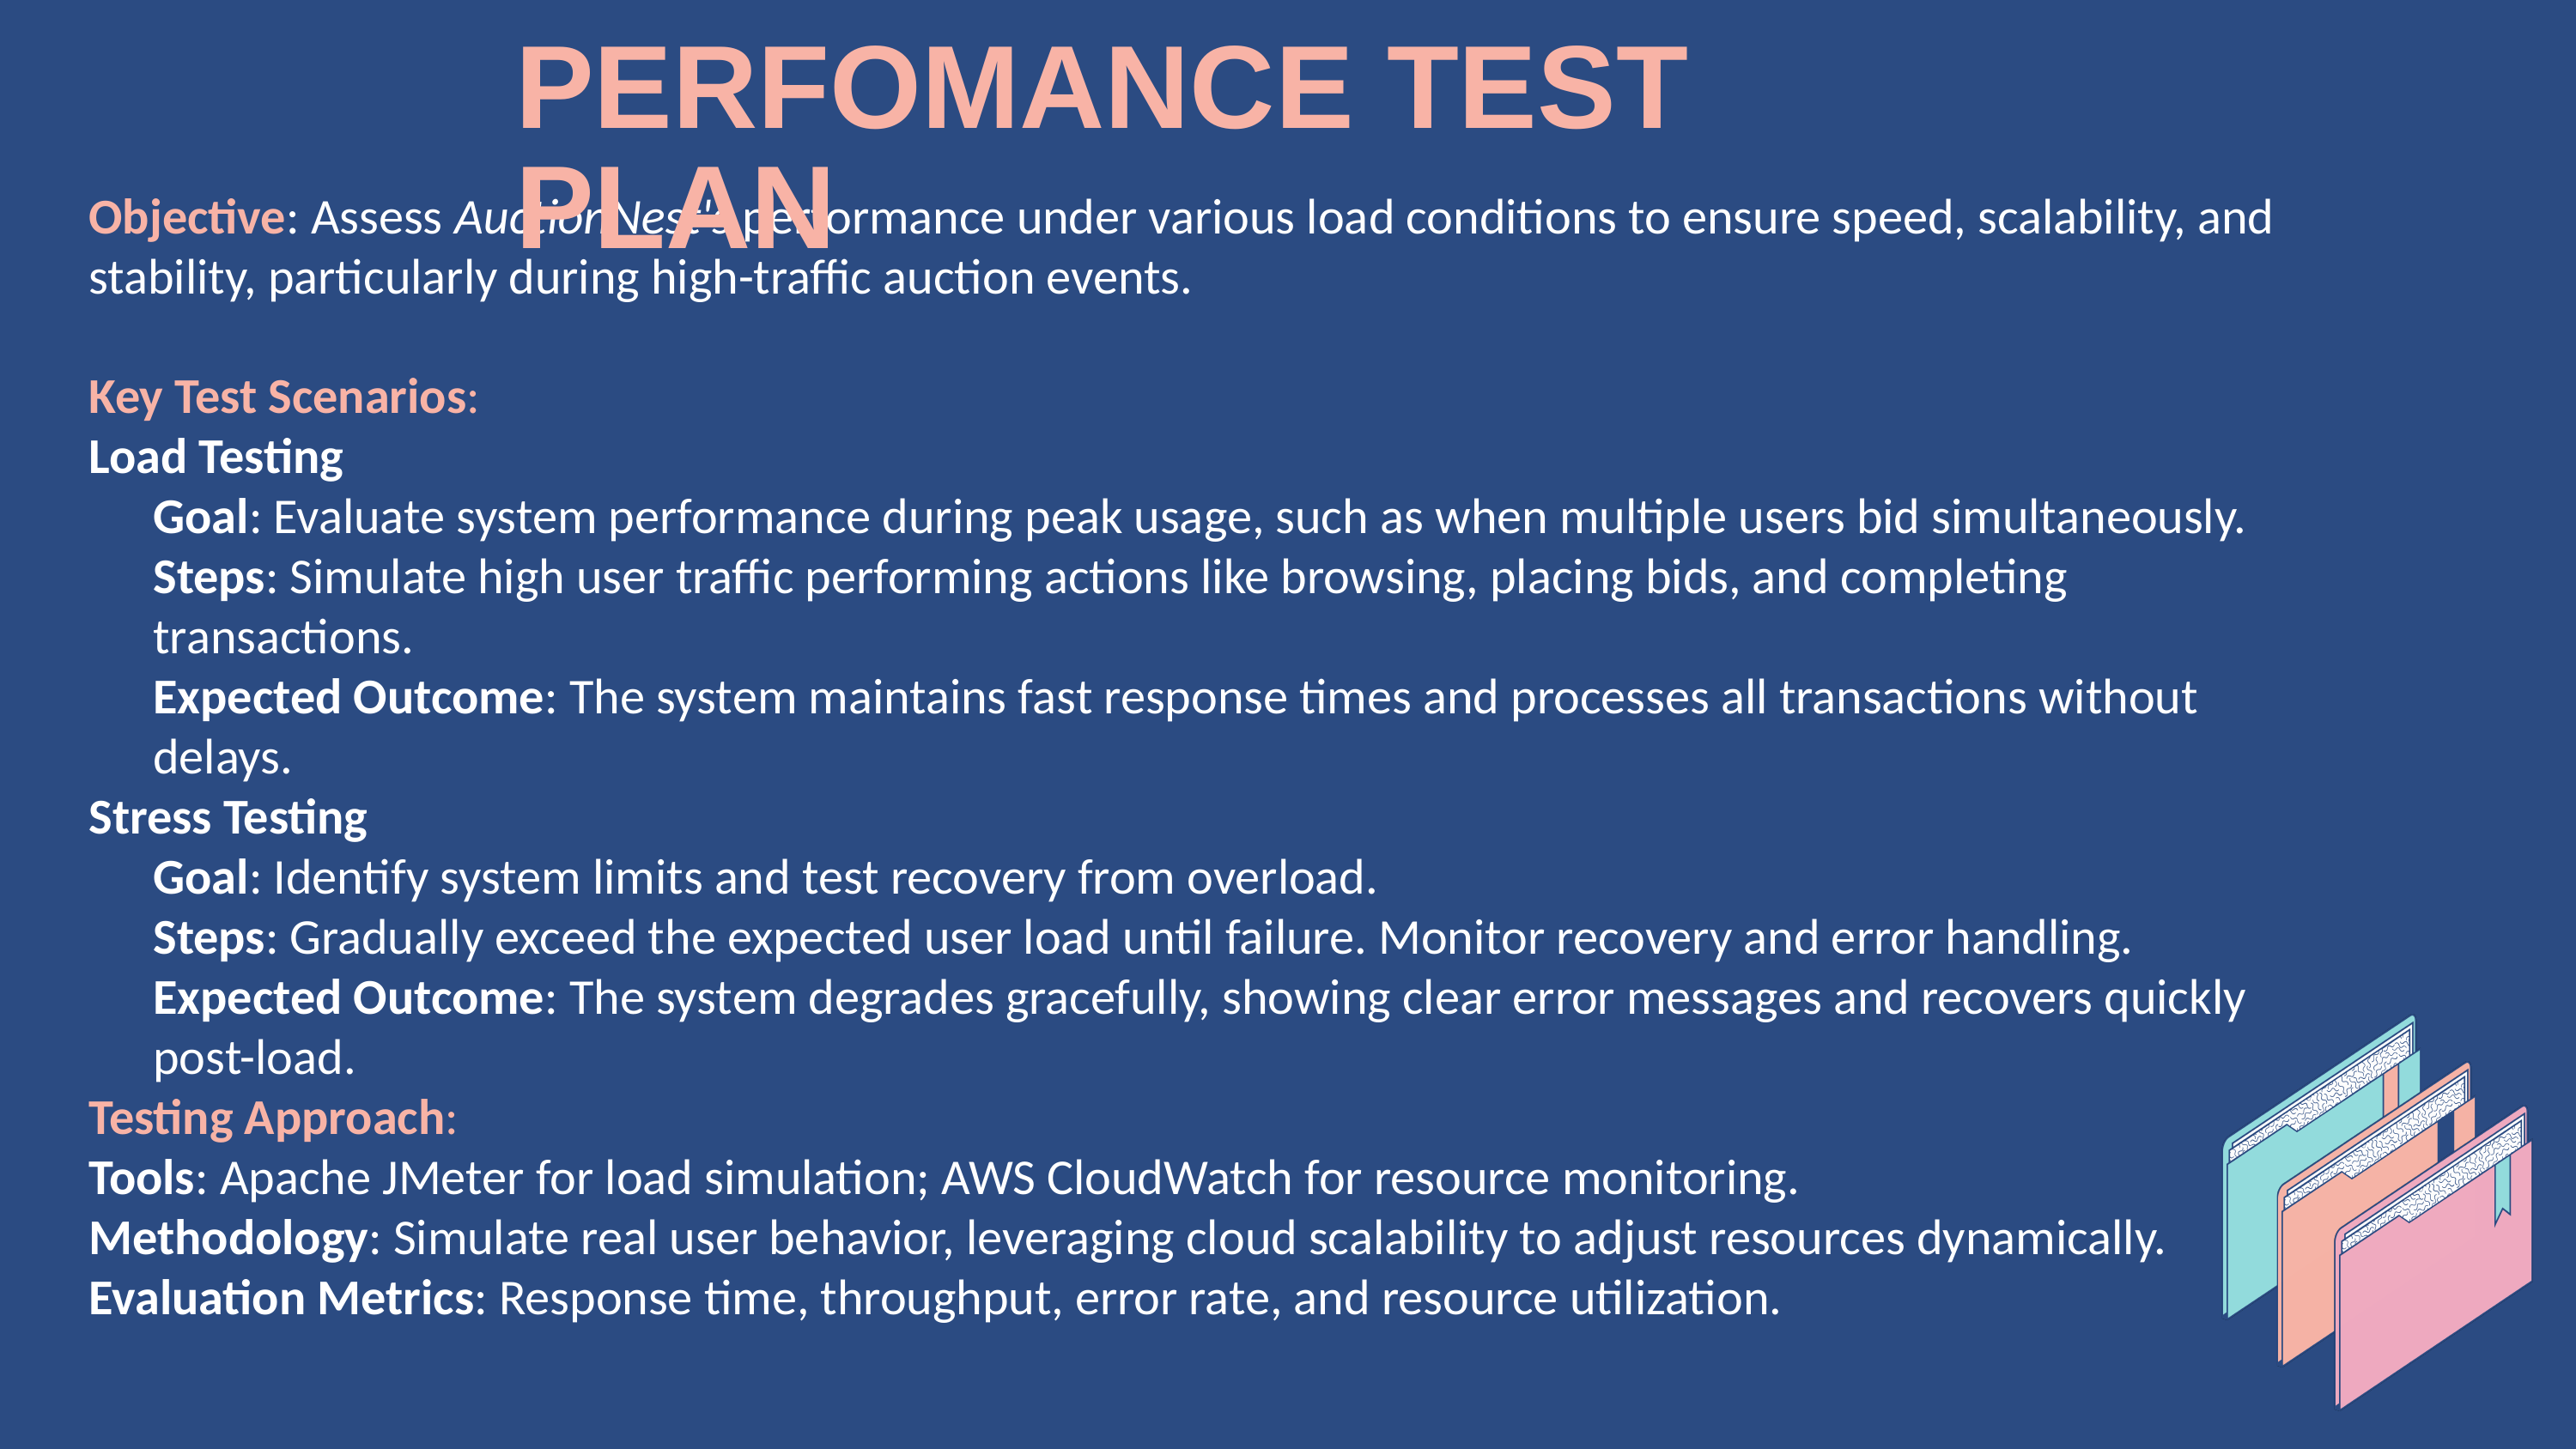

PERFOMANCE TEST PLAN
Objective: Assess AuctionNest's performance under various load conditions to ensure speed, scalability, and stability, particularly during high-traffic auction events.

Key Test Scenarios:
Load Testing
Goal: Evaluate system performance during peak usage, such as when multiple users bid simultaneously.
Steps: Simulate high user traffic performing actions like browsing, placing bids, and completing transactions.
Expected Outcome: The system maintains fast response times and processes all transactions without delays.
Stress Testing
Goal: Identify system limits and test recovery from overload.
Steps: Gradually exceed the expected user load until failure. Monitor recovery and error handling.
Expected Outcome: The system degrades gracefully, showing clear error messages and recovers quickly post-load.
Testing Approach:
Tools: Apache JMeter for load simulation; AWS CloudWatch for resource monitoring.
Methodology: Simulate real user behavior, leveraging cloud scalability to adjust resources dynamically.
Evaluation Metrics: Response time, throughput, error rate, and resource utilization.